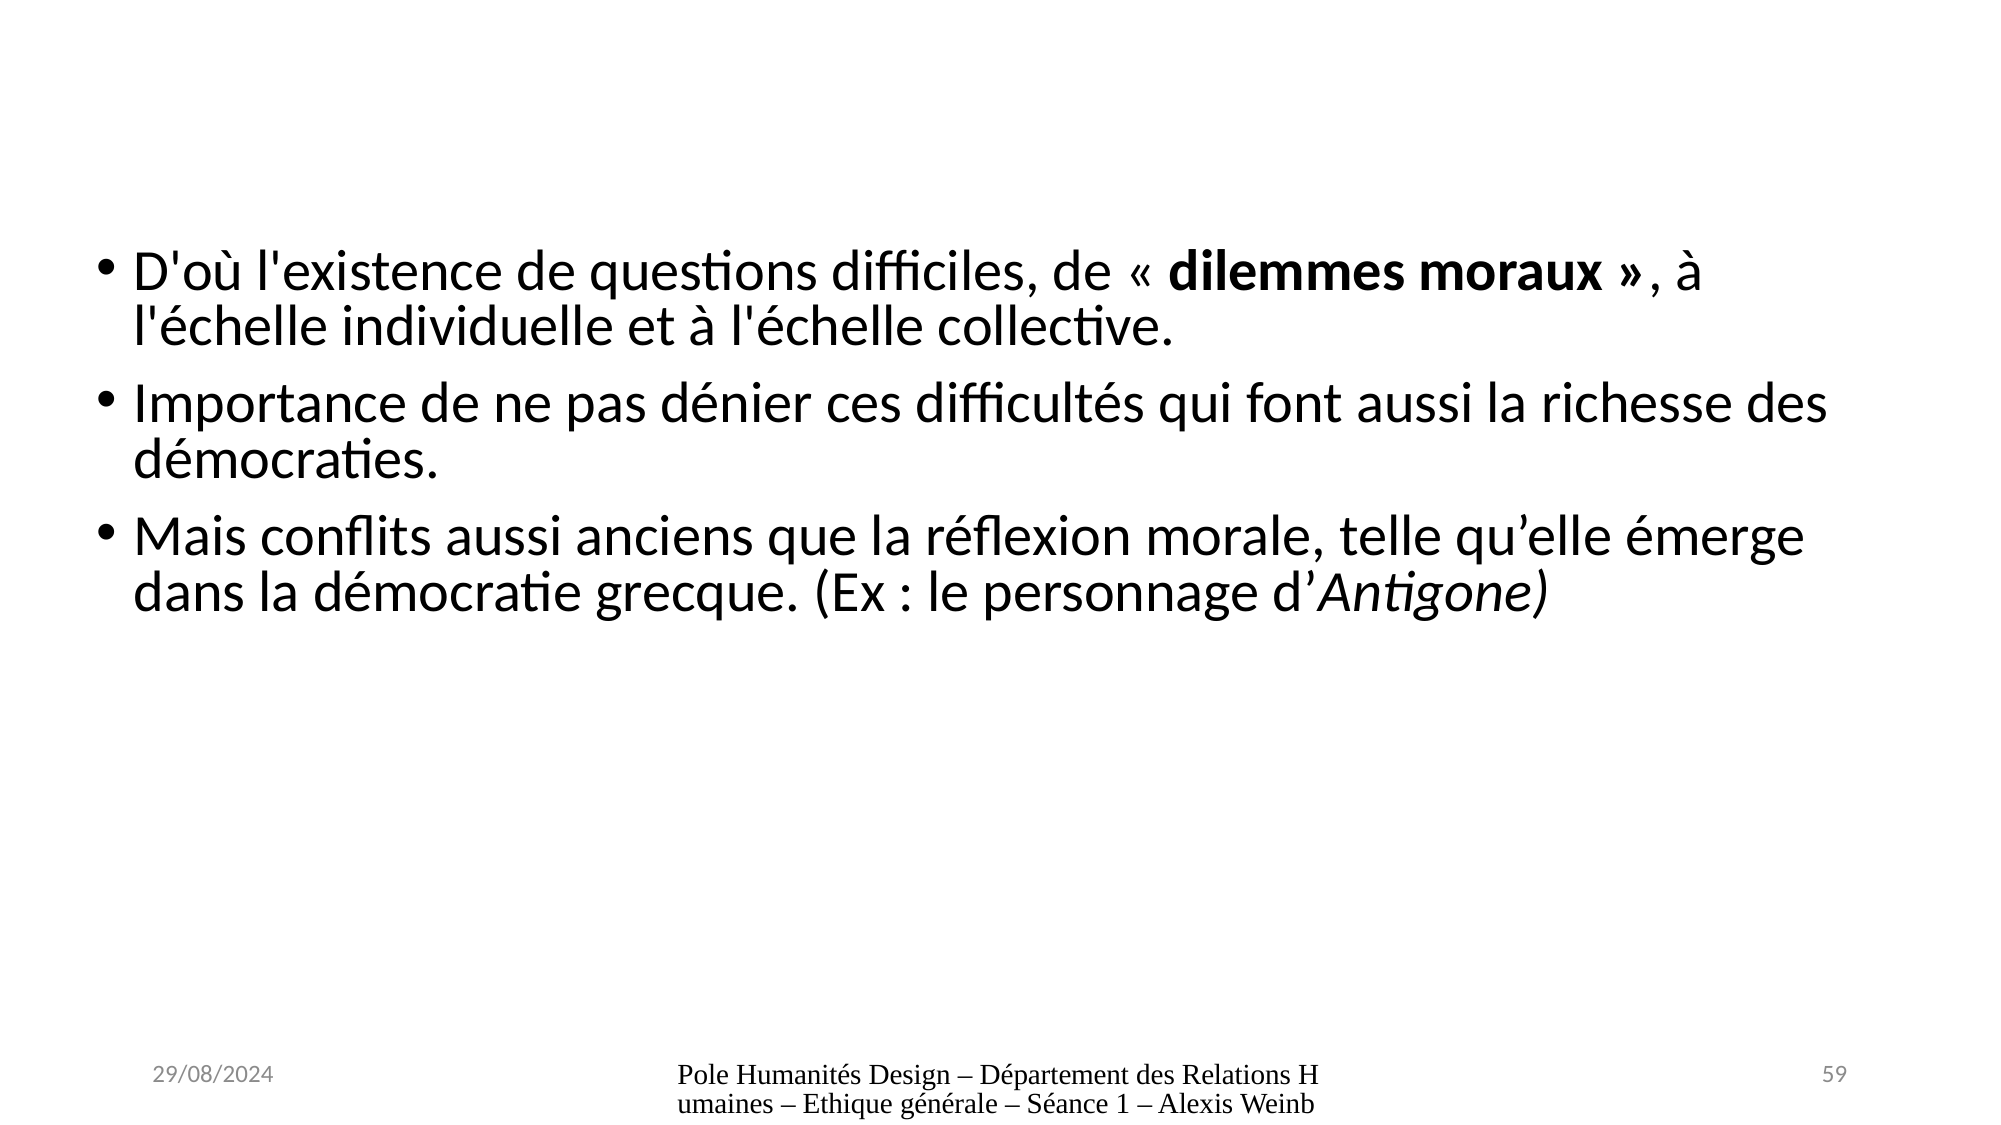

D'où l'existence de questions difficiles, de « dilemmes moraux », à l'échelle individuelle et à l'échelle collective.
Importance de ne pas dénier ces difficultés qui font aussi la richesse des démocraties.
Mais conflits aussi anciens que la réflexion morale, telle qu’elle émerge dans la démocratie grecque. (Ex : le personnage d’Antigone)

29/08/2024
Pole Humanités Design – Département des Relations Humaines – Ethique générale – Séance 1 – Alexis Weinberg
59